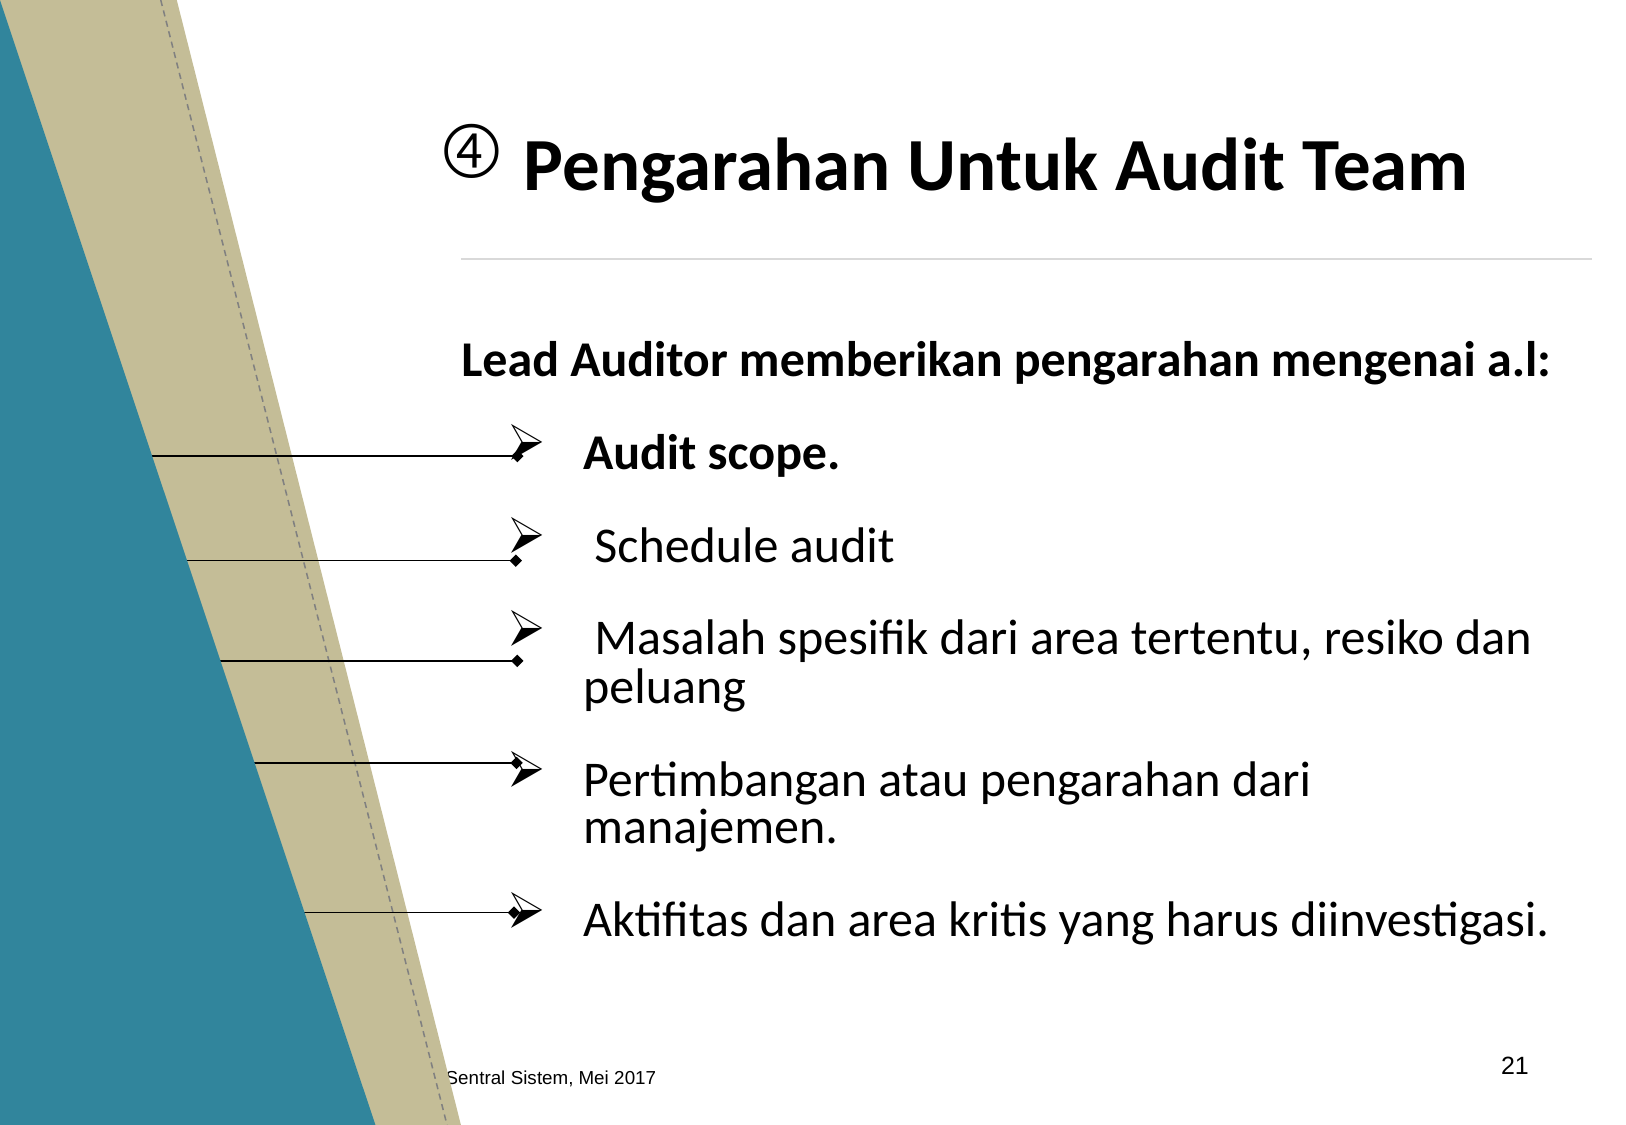

# Pengarahan Untuk Audit Team
Lead Auditor memberikan pengarahan mengenai a.l:
Audit scope.
 Schedule audit
 Masalah spesifik dari area tertentu, resiko dan peluang
Pertimbangan atau pengarahan dari manajemen.
Aktifitas dan area kritis yang harus diinvestigasi.

21